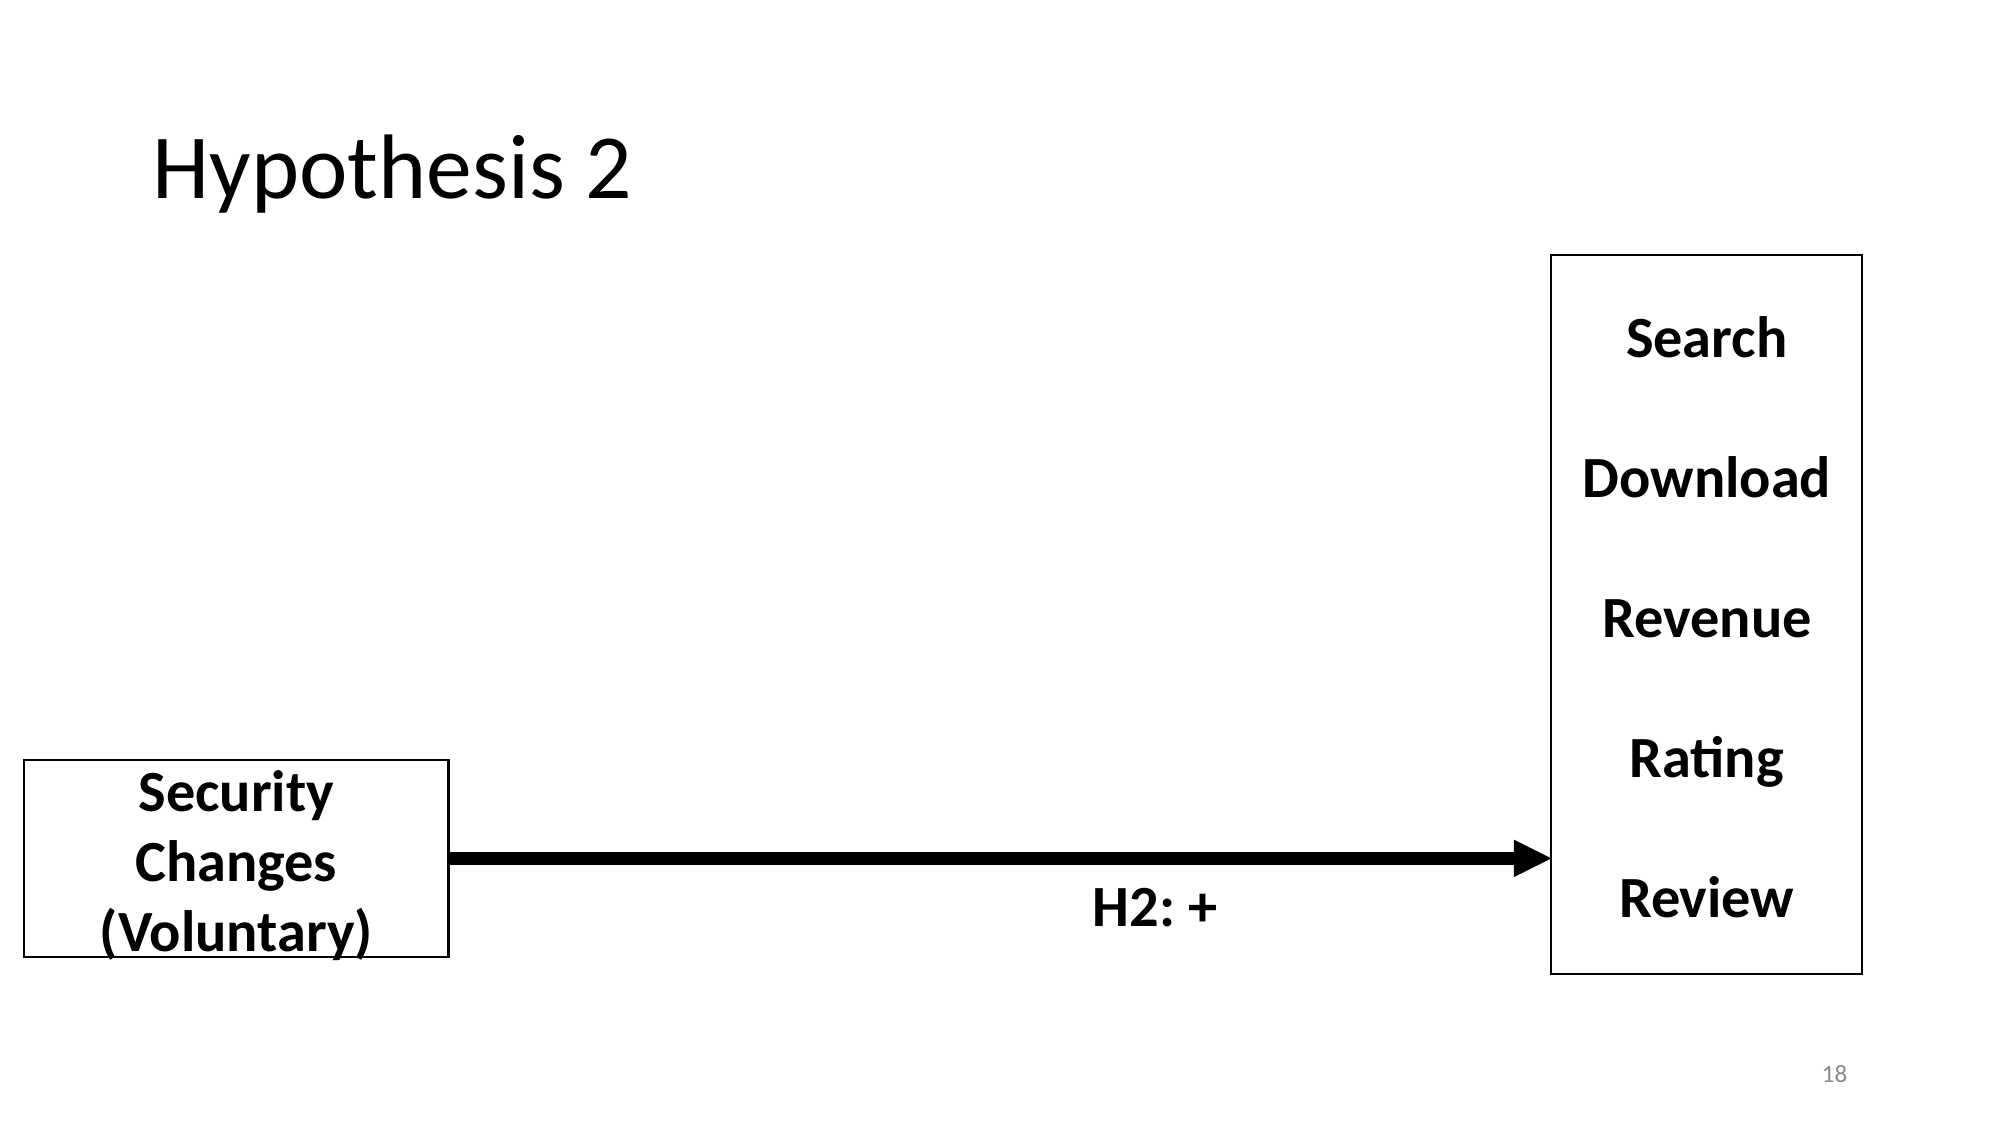

# Hypothesis 2
Search

Download

Revenue

Rating

Review
Security Changes
(Voluntary)
H2: +
18